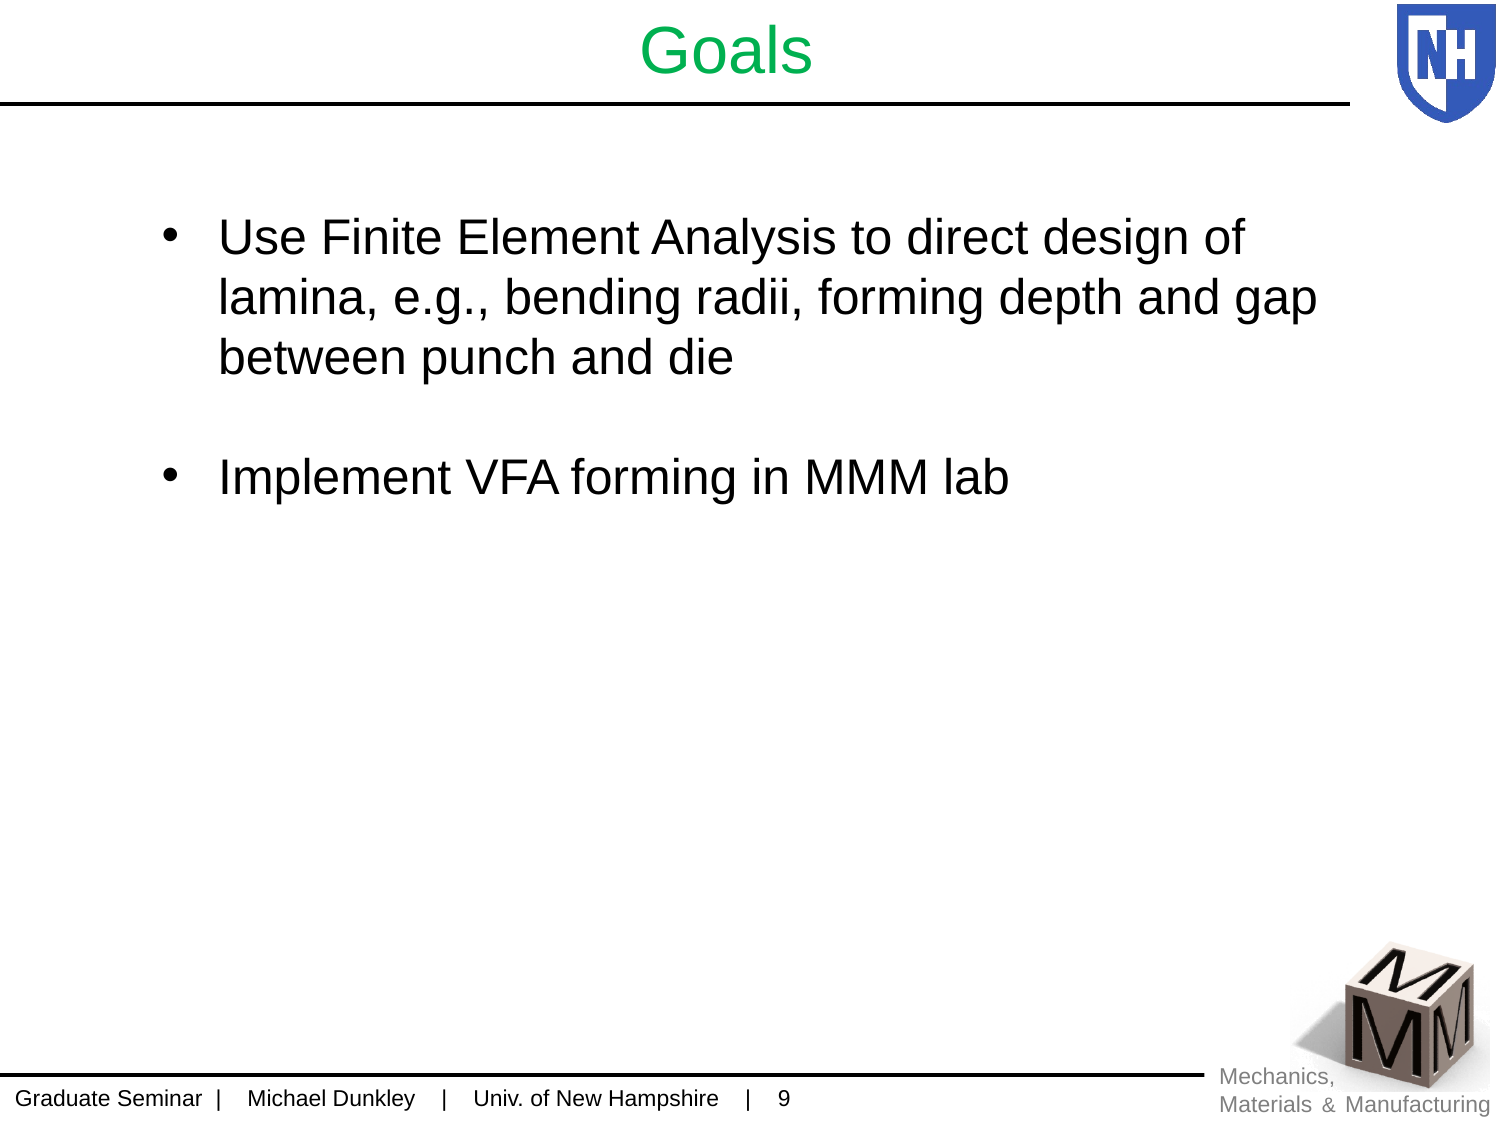

# Goals
Use Finite Element Analysis to direct design of lamina, e.g., bending radii, forming depth and gap between punch and die

Implement VFA forming in MMM lab